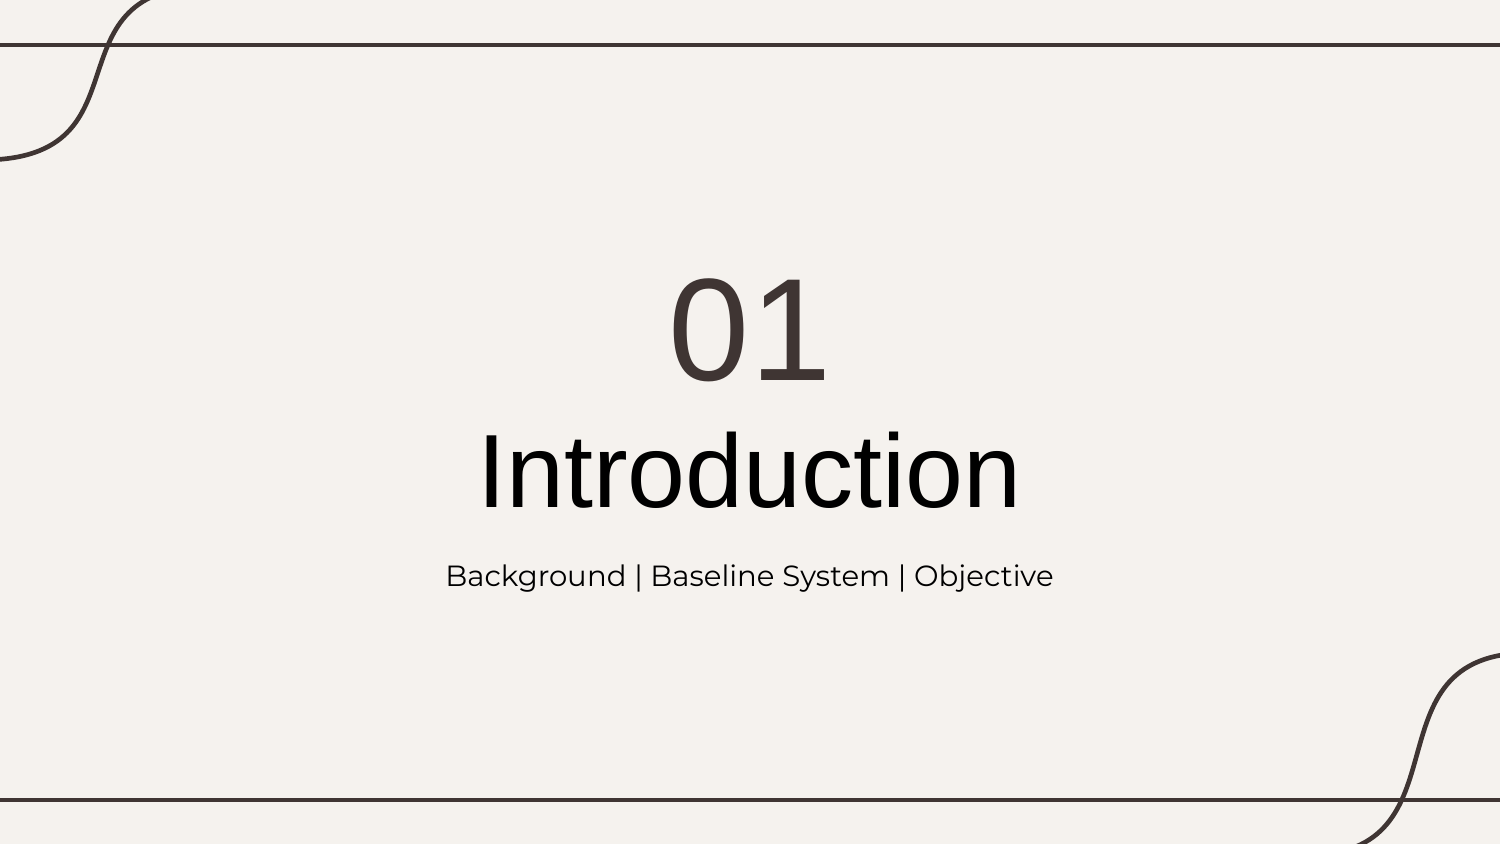

01
# Introduction
Background | Baseline System | Objective